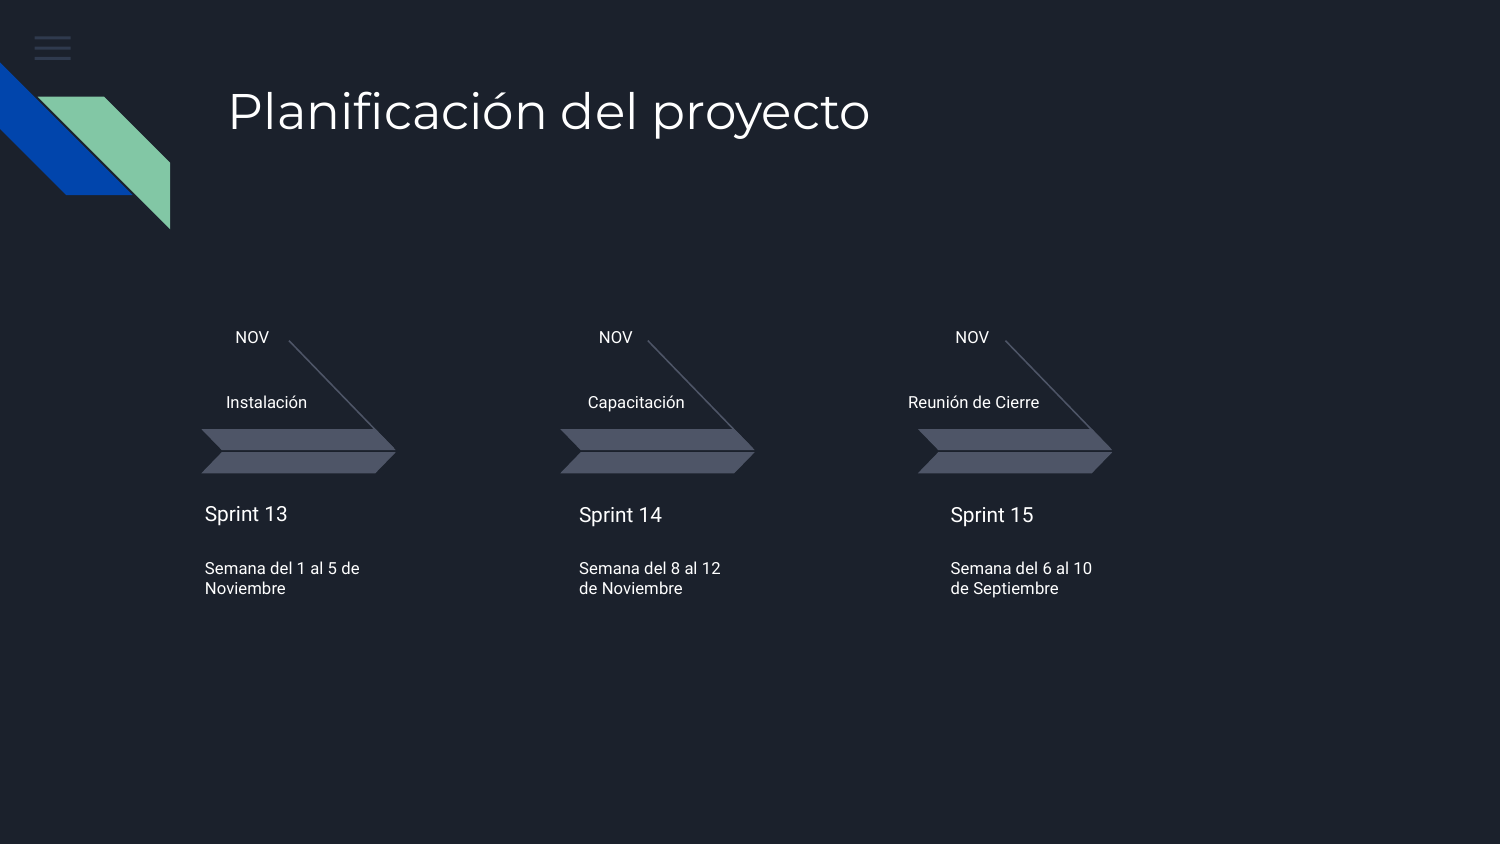

# Planificación del proyecto
NOV

NOV

NOV

Capacitación

Instalación

Reunión de Cierre

Sprint 13
Sprint 14
Sprint 15
Semana del 8 al 12 de Noviembre
Semana del 1 al 5 de Noviembre
Semana del 6 al 10 de Septiembre